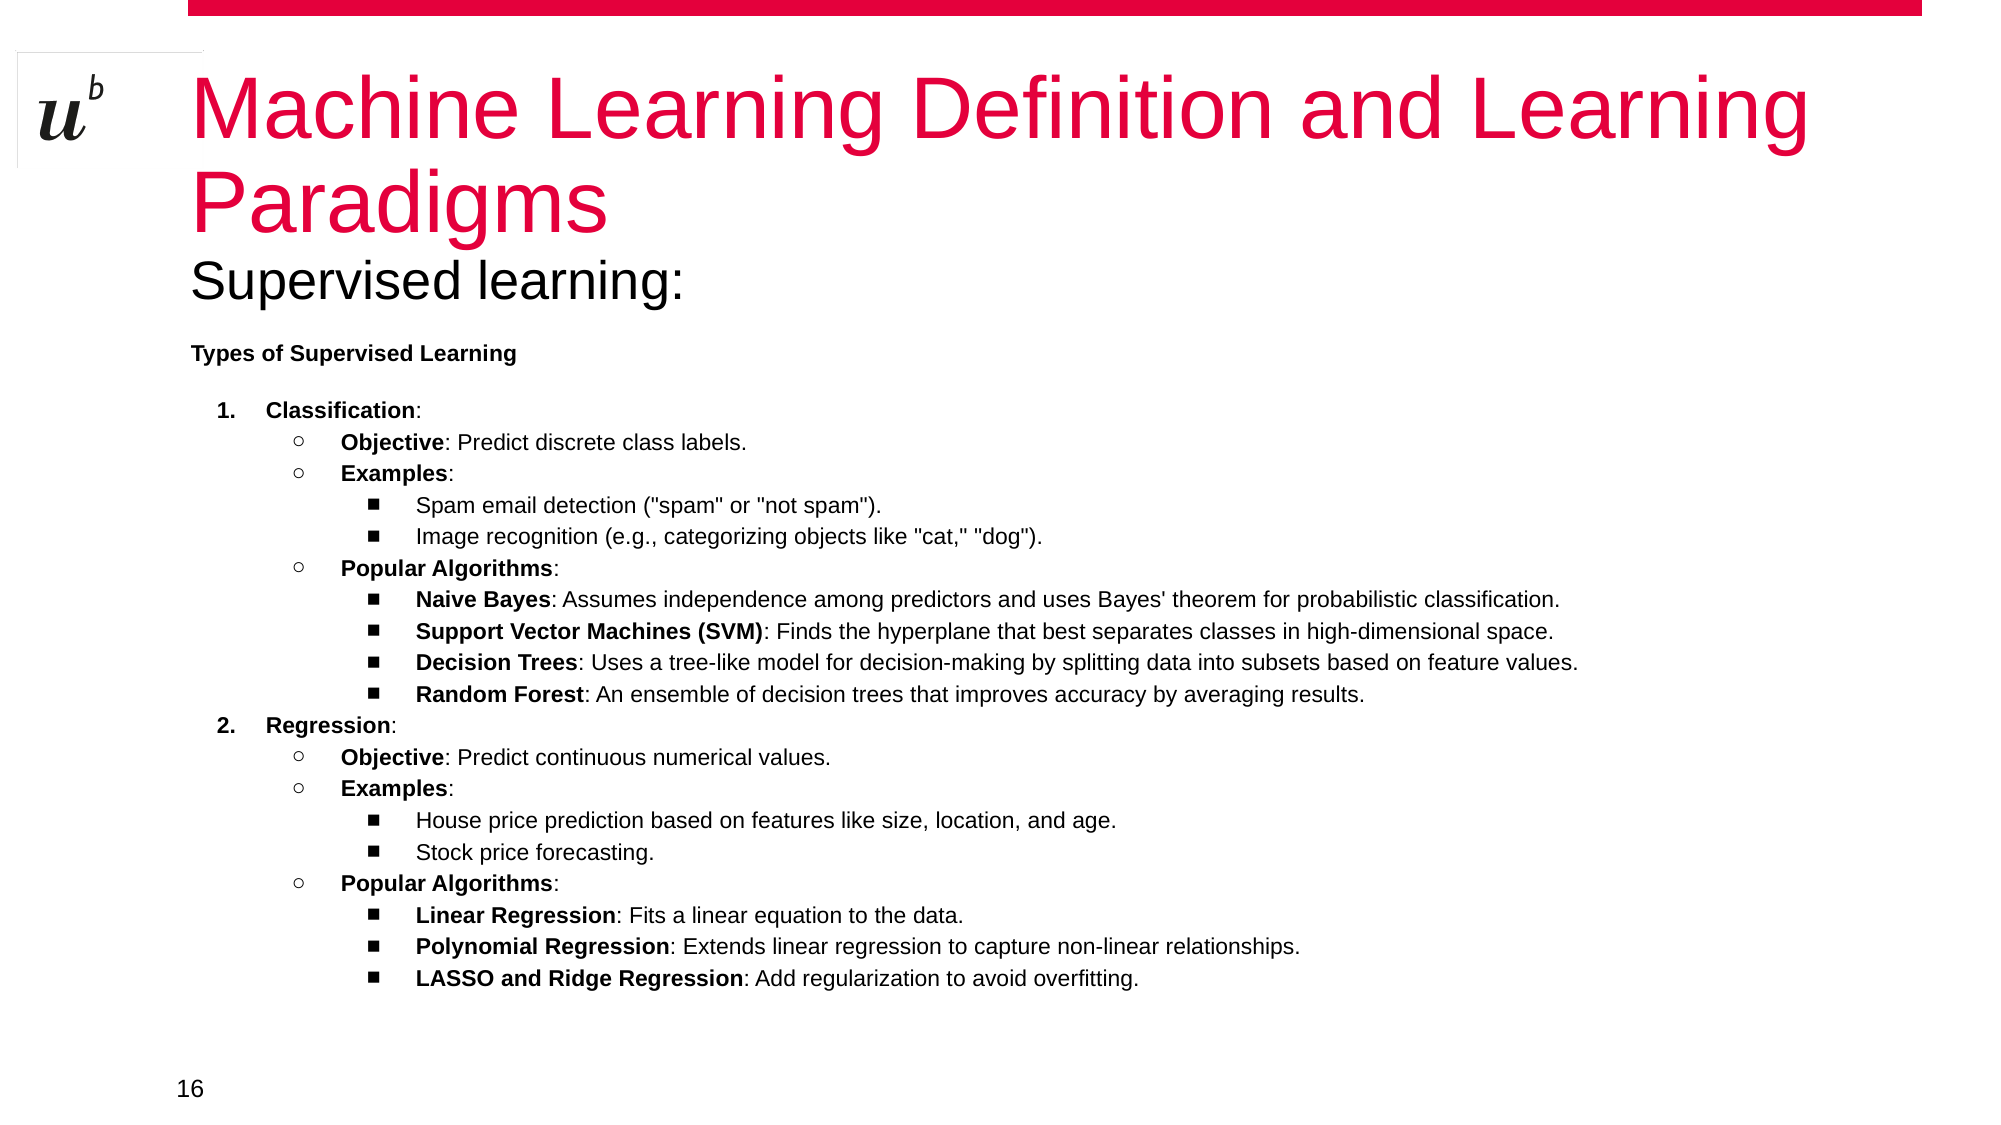

# Machine Learning Definition and Learning Paradigms
Supervised learning:
Types of Supervised Learning
Classification:
Objective: Predict discrete class labels.
Examples:
Spam email detection ("spam" or "not spam").
Image recognition (e.g., categorizing objects like "cat," "dog").
Popular Algorithms:
Naive Bayes: Assumes independence among predictors and uses Bayes' theorem for probabilistic classification.
Support Vector Machines (SVM): Finds the hyperplane that best separates classes in high-dimensional space.
Decision Trees: Uses a tree-like model for decision-making by splitting data into subsets based on feature values.
Random Forest: An ensemble of decision trees that improves accuracy by averaging results.
Regression:
Objective: Predict continuous numerical values.
Examples:
House price prediction based on features like size, location, and age.
Stock price forecasting.
Popular Algorithms:
Linear Regression: Fits a linear equation to the data.
Polynomial Regression: Extends linear regression to capture non-linear relationships.
LASSO and Ridge Regression: Add regularization to avoid overfitting.

16